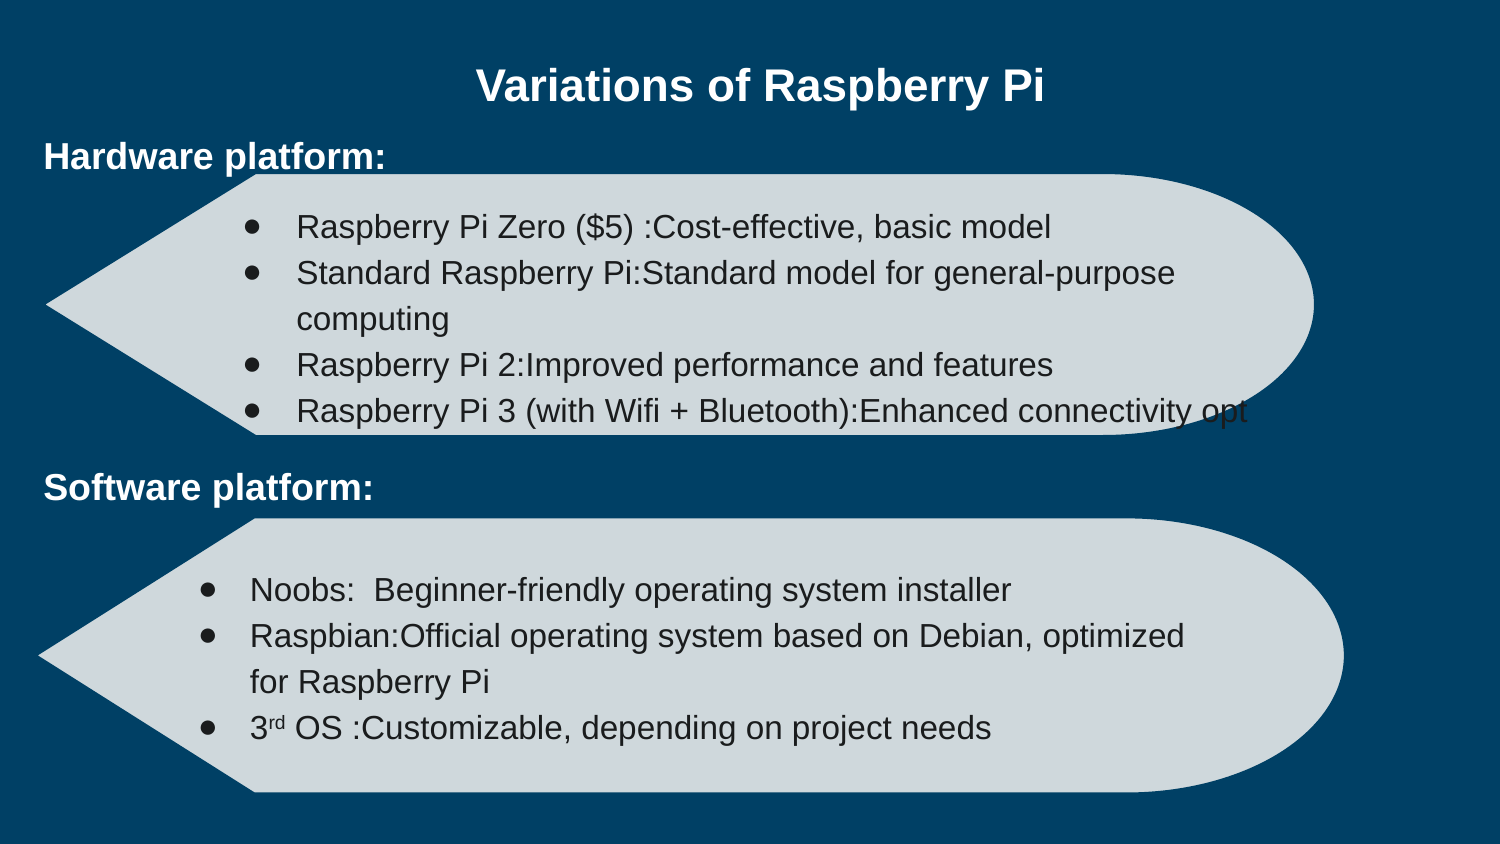

Variations of Raspberry Pi
Hardware platform:

Software platform:

Raspberry Pi Zero ($5) :Cost-effective, basic model
Standard Raspberry Pi:Standard model for general-purpose computing
Raspberry Pi 2:Improved performance and features
Raspberry Pi 3 (with Wifi + Bluetooth):Enhanced connectivity opt

Noobs:  Beginner-friendly operating system installer
Raspbian:Official operating system based on Debian, optimized for Raspberry Pi
3rd OS :Customizable, depending on project needs